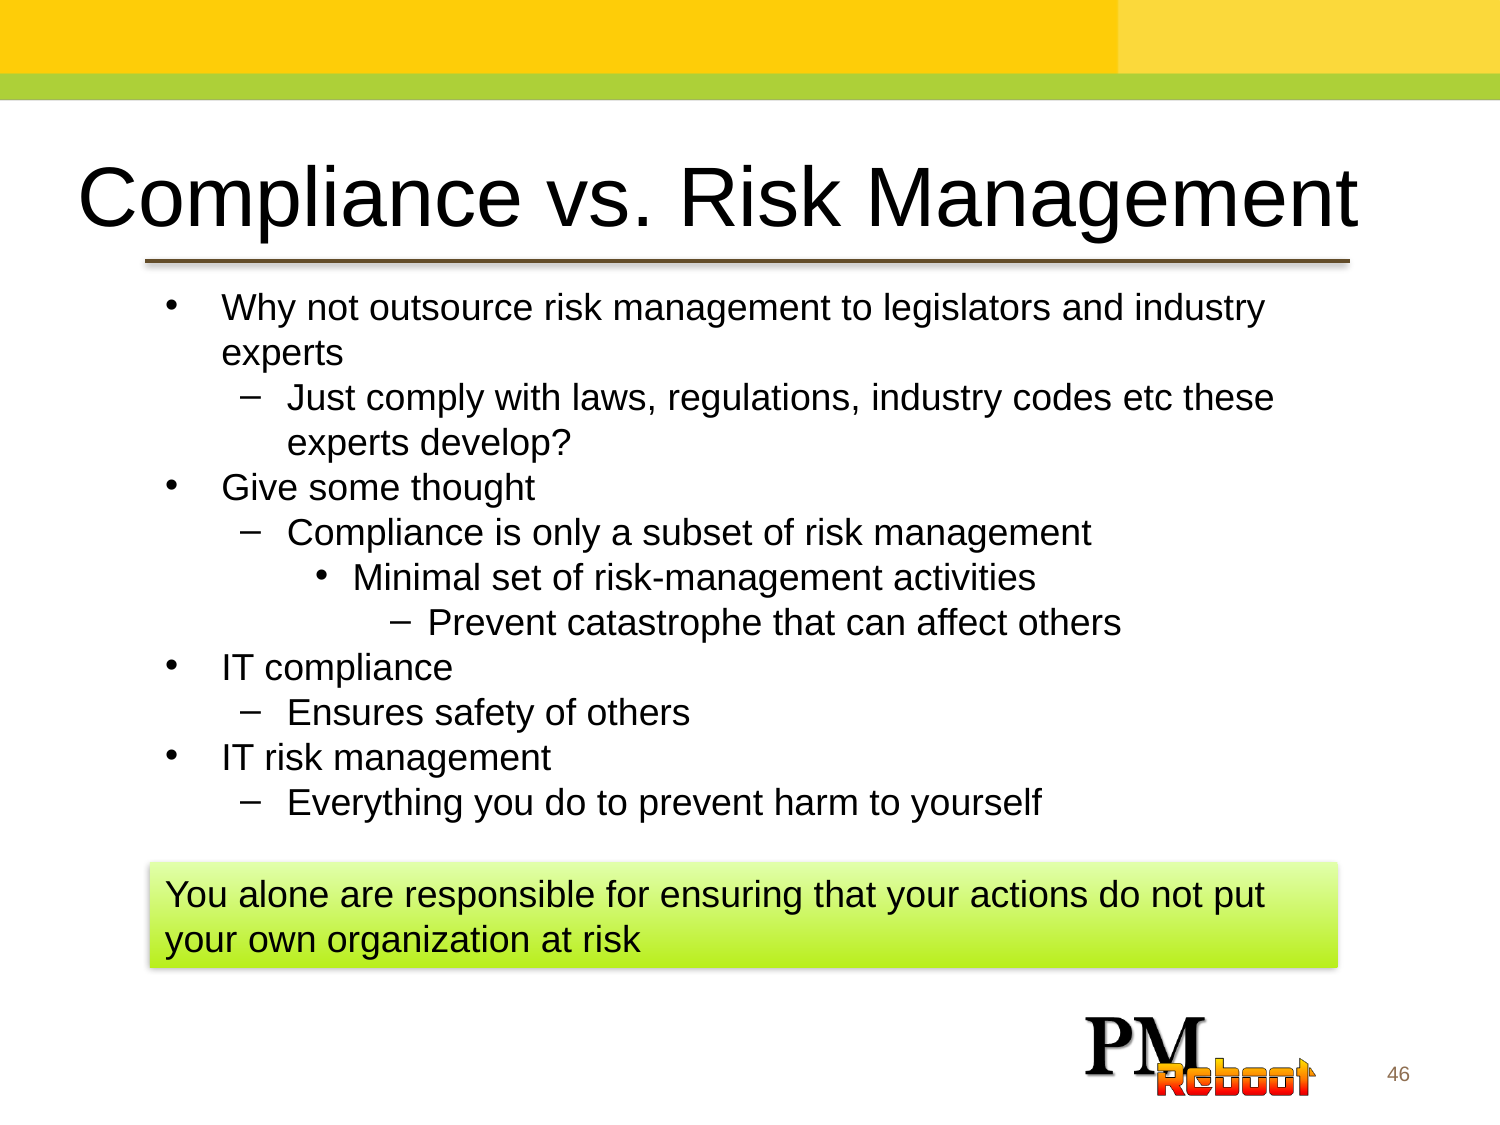

Compliance vs. Risk Management
Why not outsource risk management to legislators and industry experts
Just comply with laws, regulations, industry codes etc these experts develop?
Give some thought
Compliance is only a subset of risk management
Minimal set of risk-management activities
Prevent catastrophe that can affect others
IT compliance
Ensures safety of others
IT risk management
Everything you do to prevent harm to yourself

You alone are responsible for ensuring that your actions do not put your own organization at risk
46